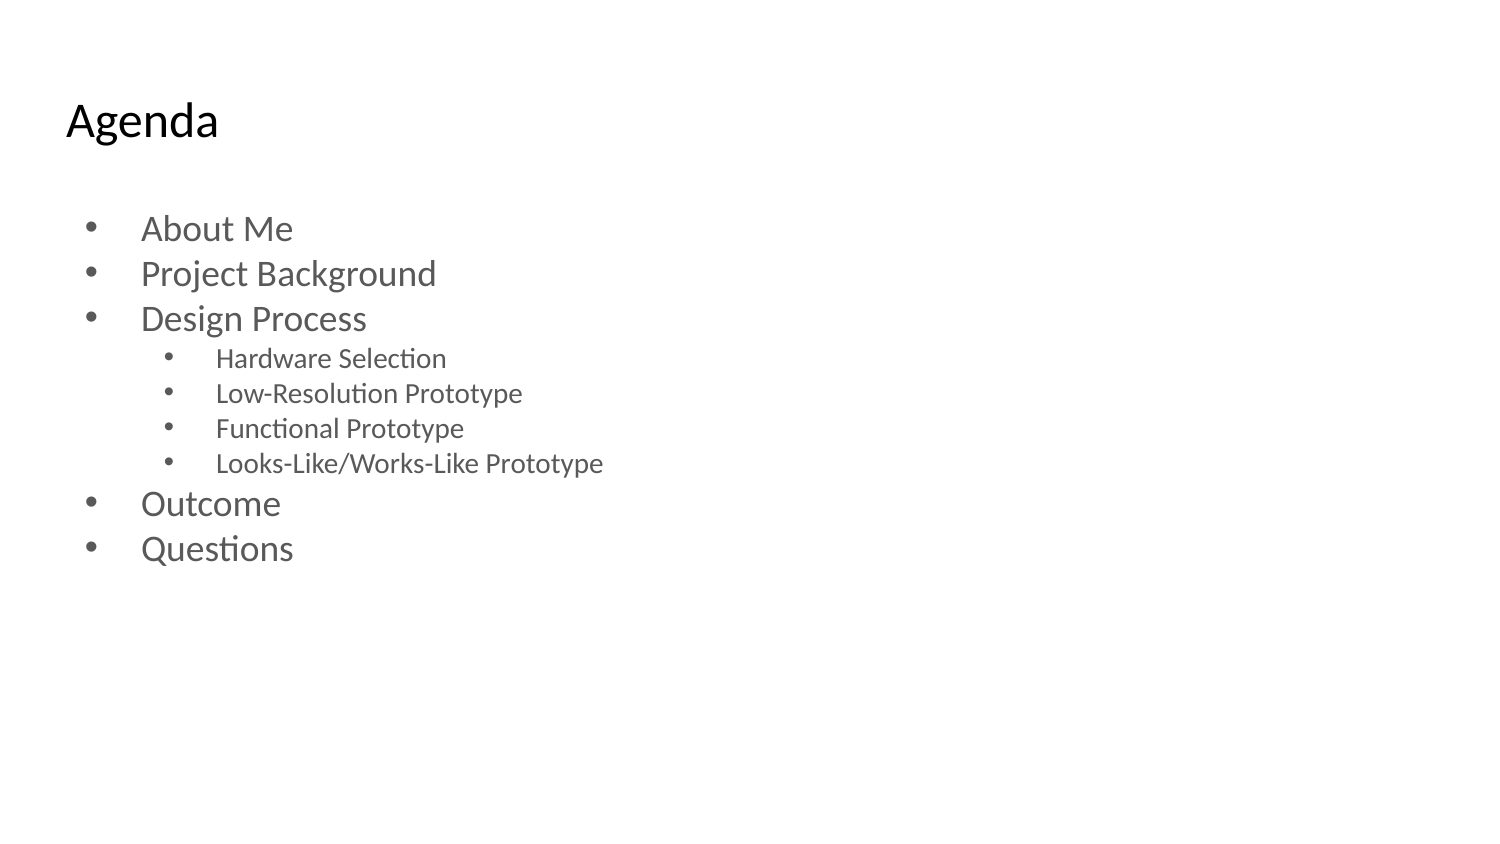

# Agenda
About Me
Project Background
Design Process
Hardware Selection
Low-Resolution Prototype
Functional Prototype
Looks-Like/Works-Like Prototype
Outcome
Questions